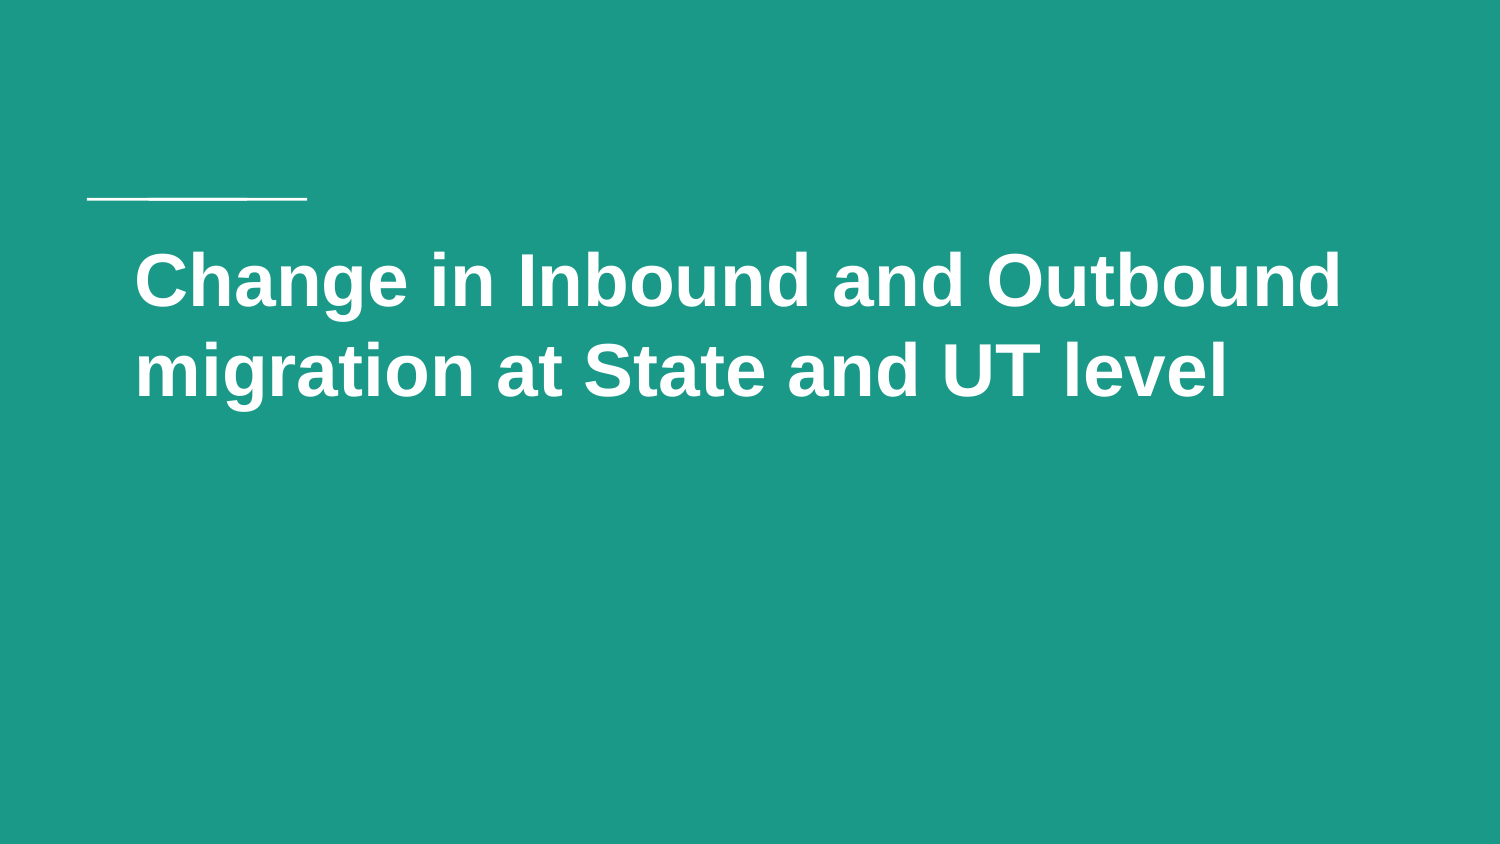

# Change in Inbound and Outbound migration at State and UT level